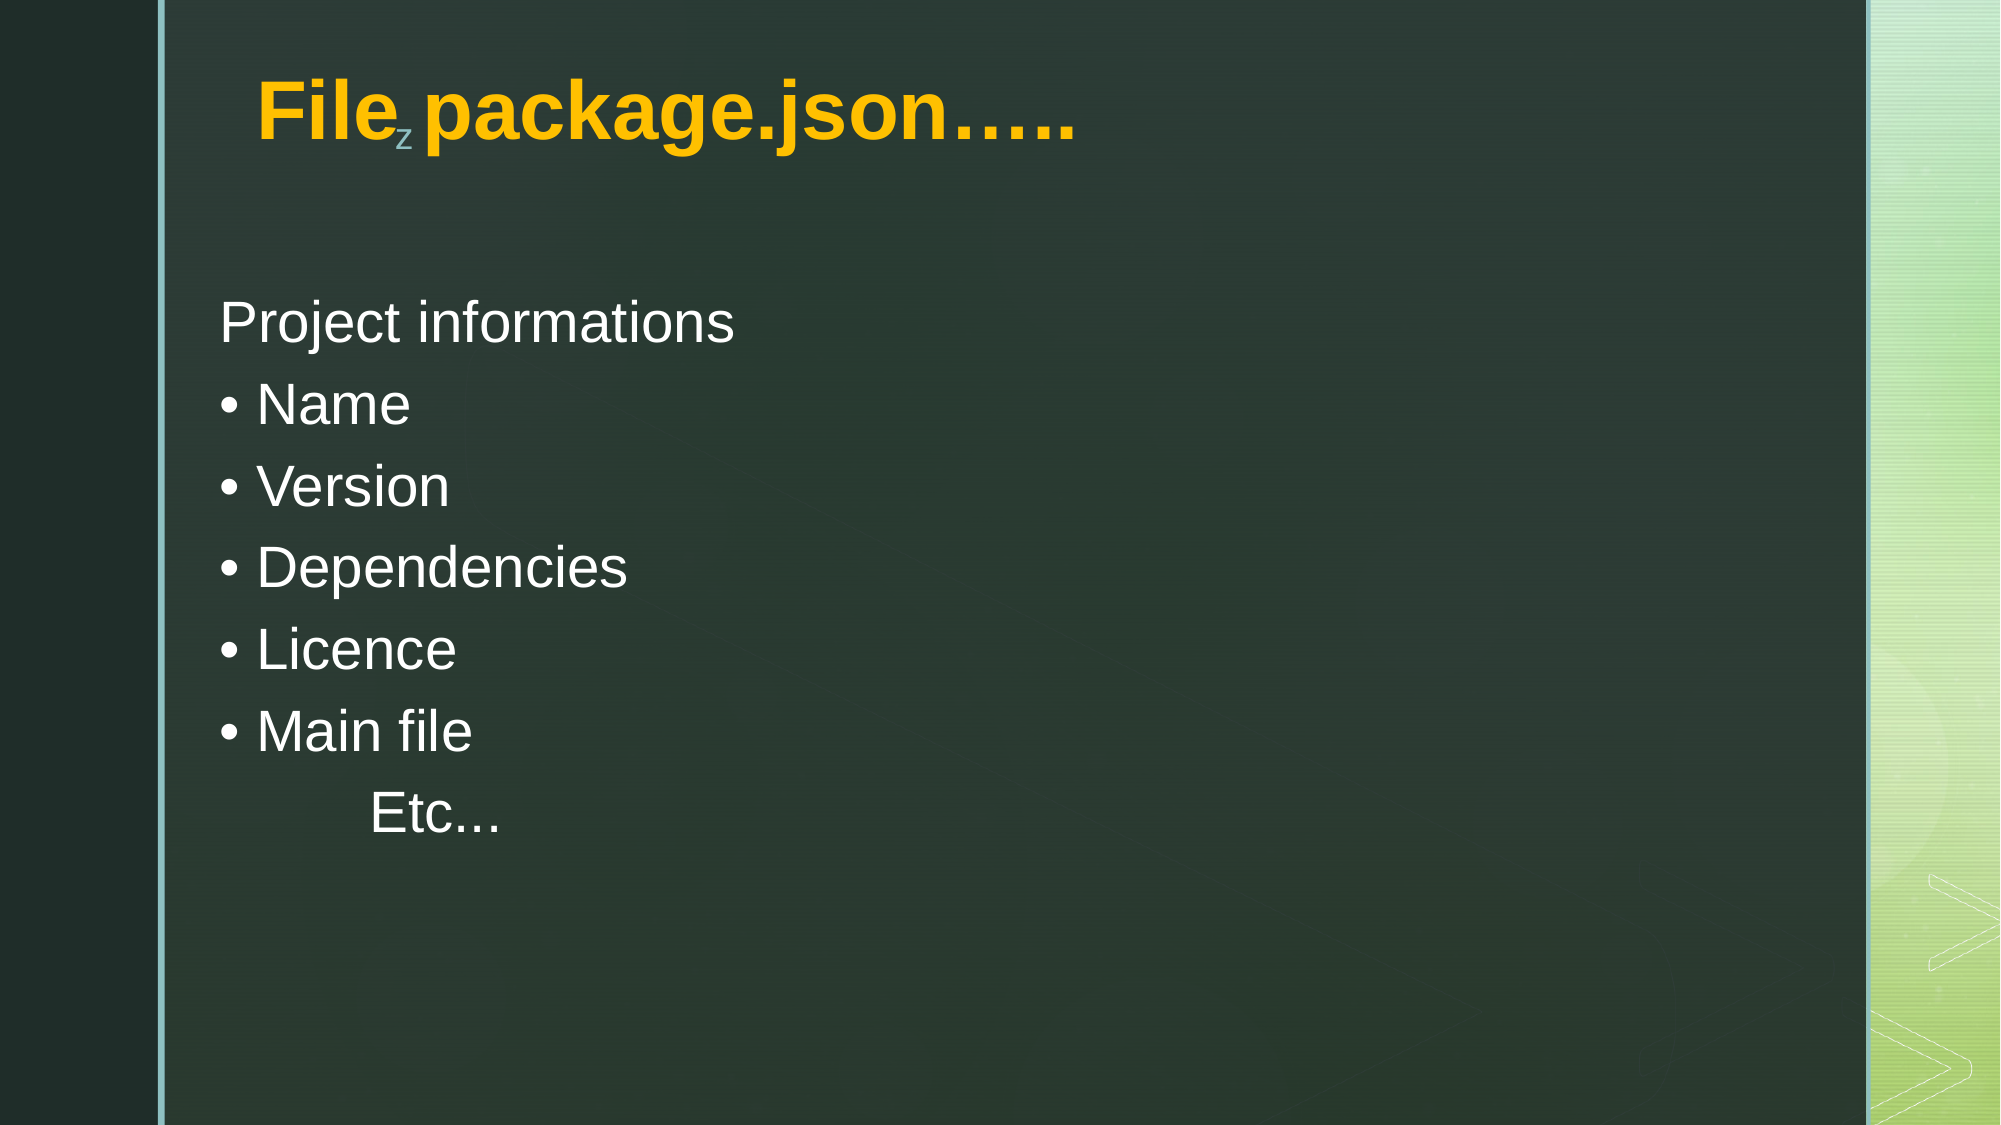

# File package.json…..
Project informations
• Name
• Version
• Dependencies
• Licence
• Main file
	Etc...